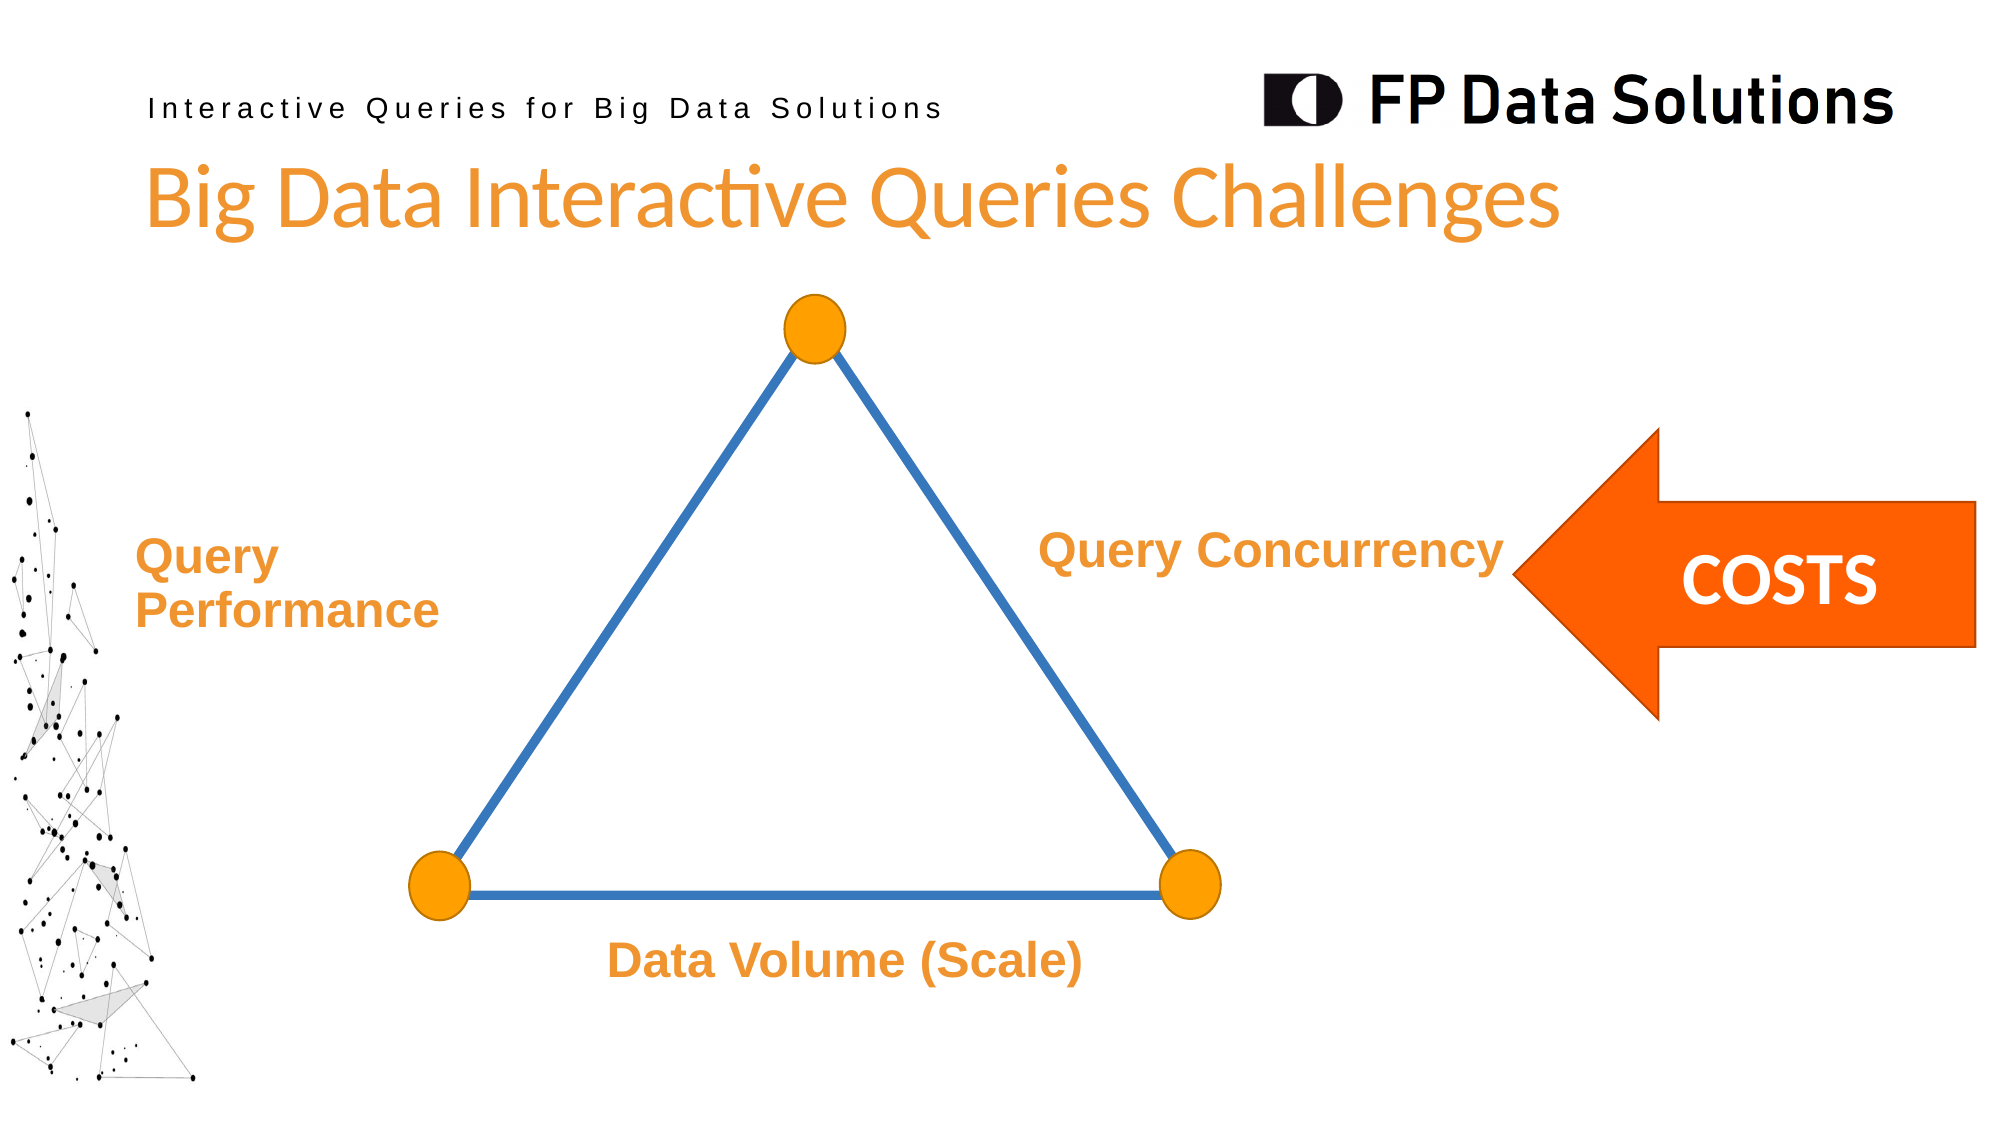

Big Data Interactive Queries Challenges

Query Concurrency
Query Performance
Data Volume (Scale)
COSTS